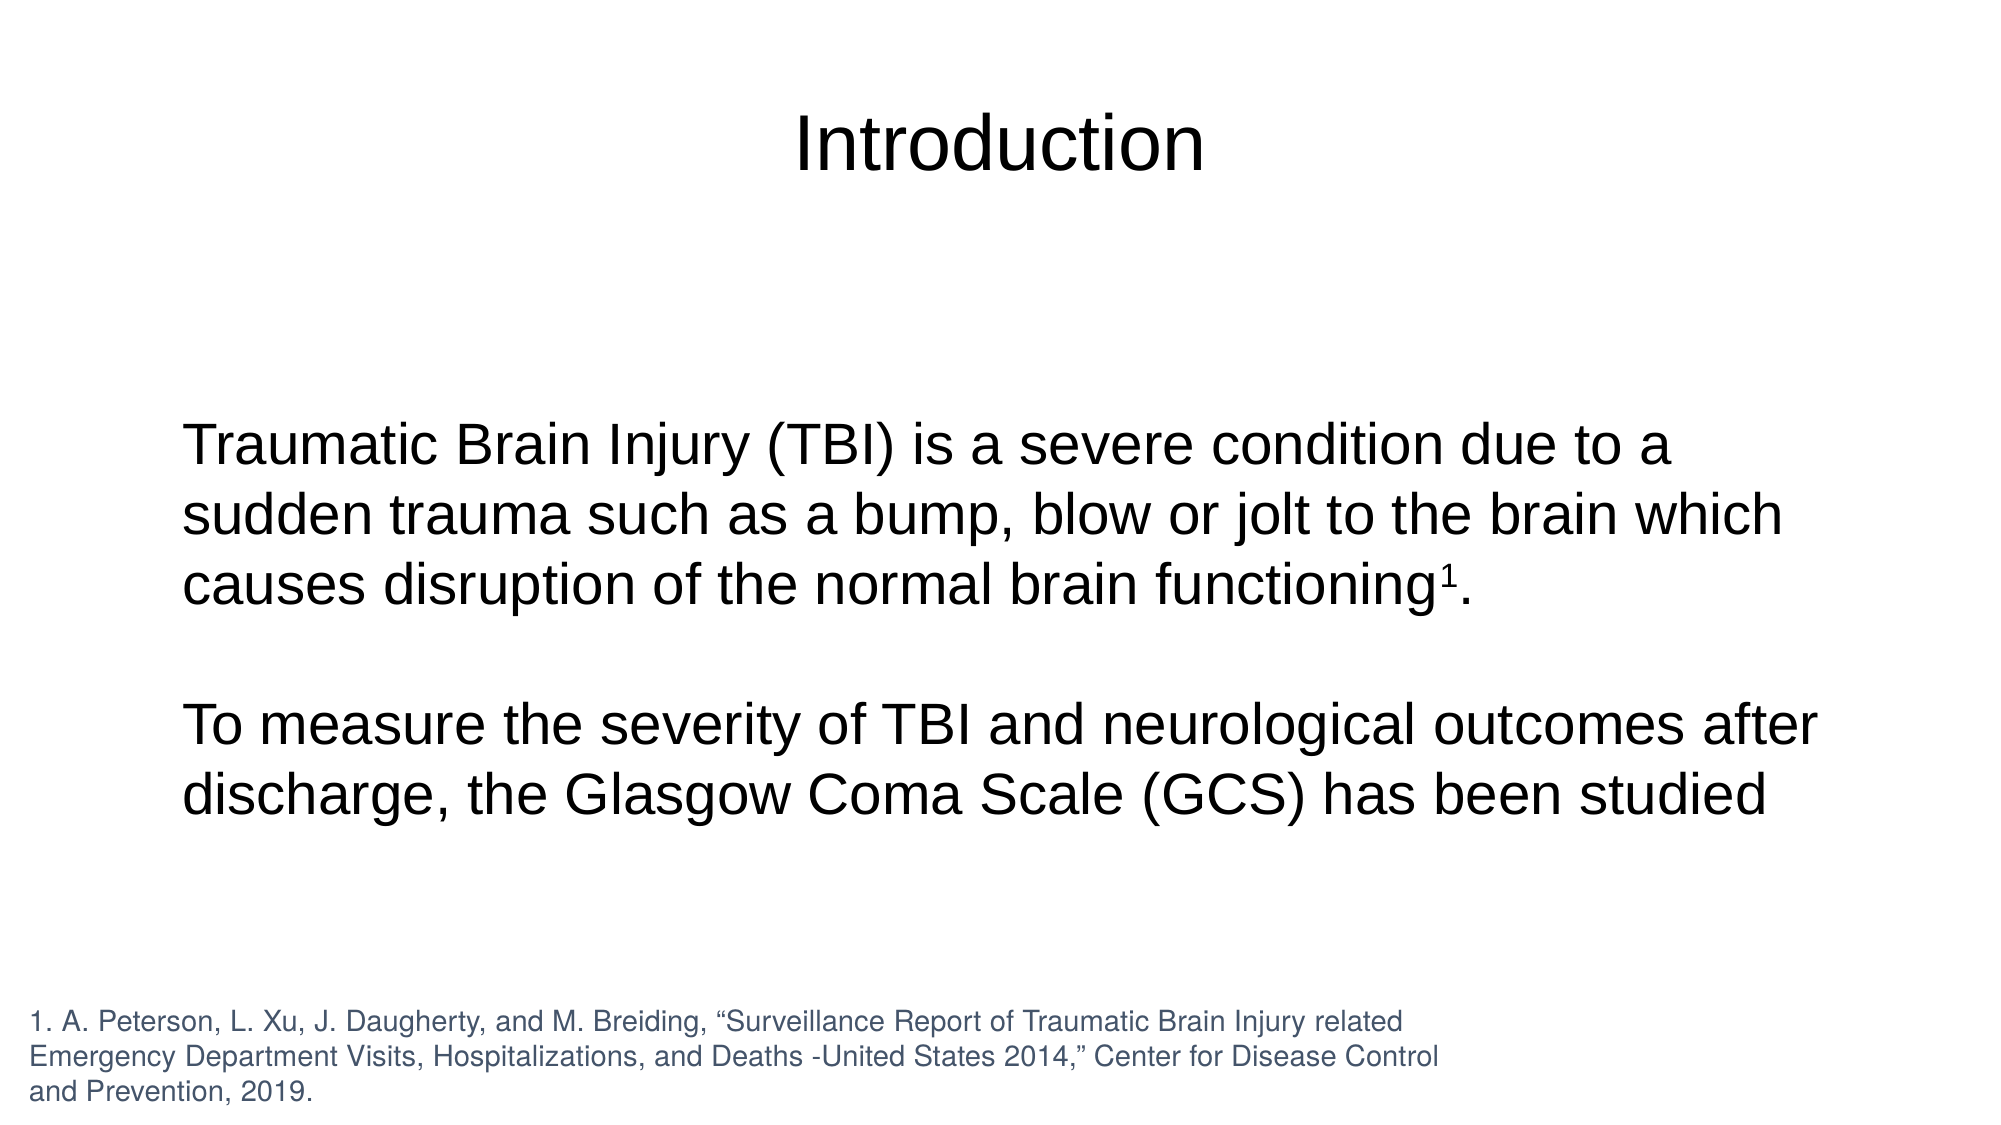

# Introduction

Traumatic Brain Injury (TBI) is a severe condition due to a sudden trauma such as a bump, blow or jolt to the brain which causes disruption of the normal brain functioning1.

To measure the severity of TBI and neurological outcomes after discharge, the Glasgow Coma Scale (GCS) has been studied

1. A. Peterson, L. Xu, J. Daugherty, and M. Breiding, “Surveillance Report of Traumatic Brain Injury related Emergency Department Visits, Hospitalizations, and Deaths -United States 2014,” Center for Disease Control and Prevention, 2019.